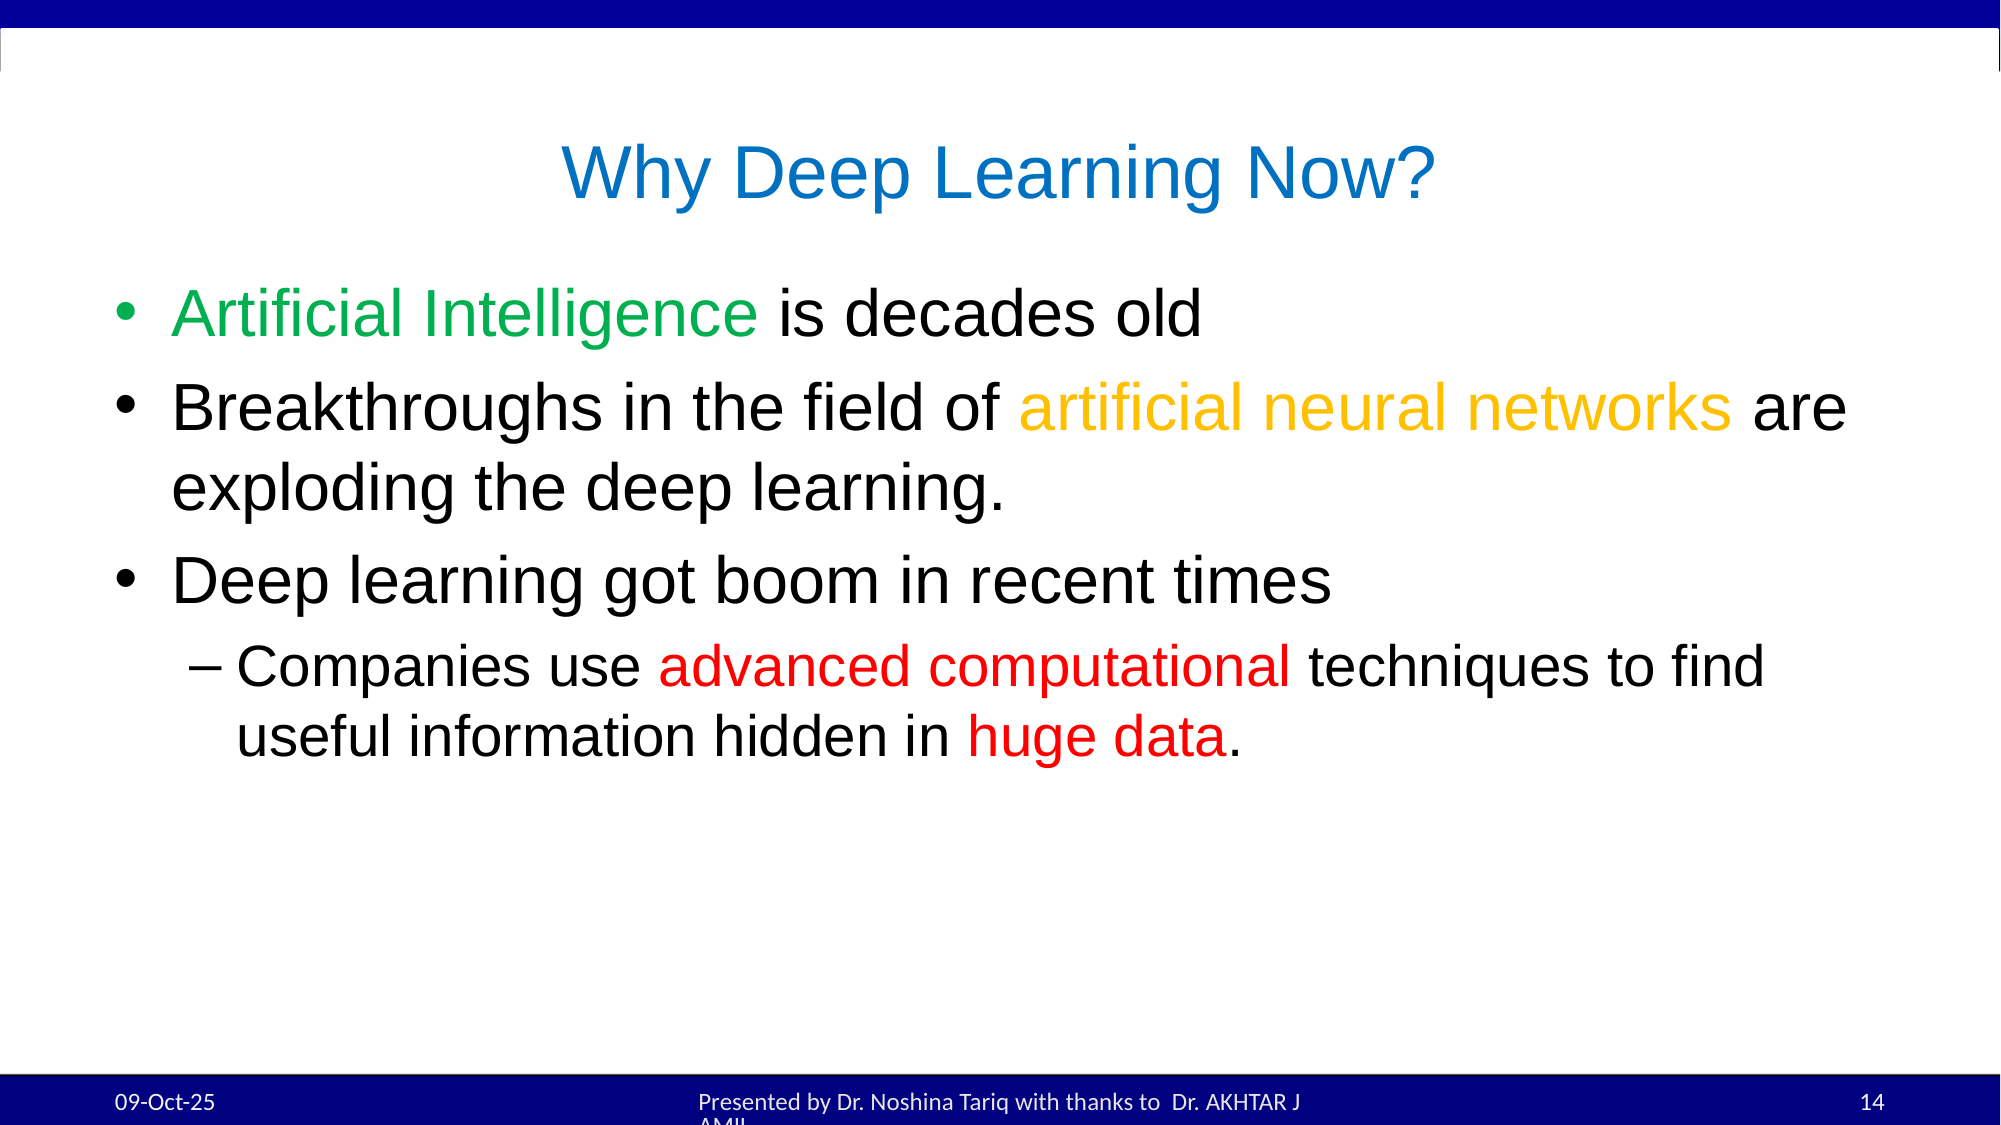

# Why Deep Learning Now?
Artificial Intelligence is decades old
Breakthroughs in the field of artificial neural networks are exploding the deep learning.
Deep learning got boom in recent times
Companies use advanced computational techniques to find useful information hidden in huge data.
09-Oct-25
Presented by Dr. Noshina Tariq with thanks to  Dr. AKHTAR JAMIL
14